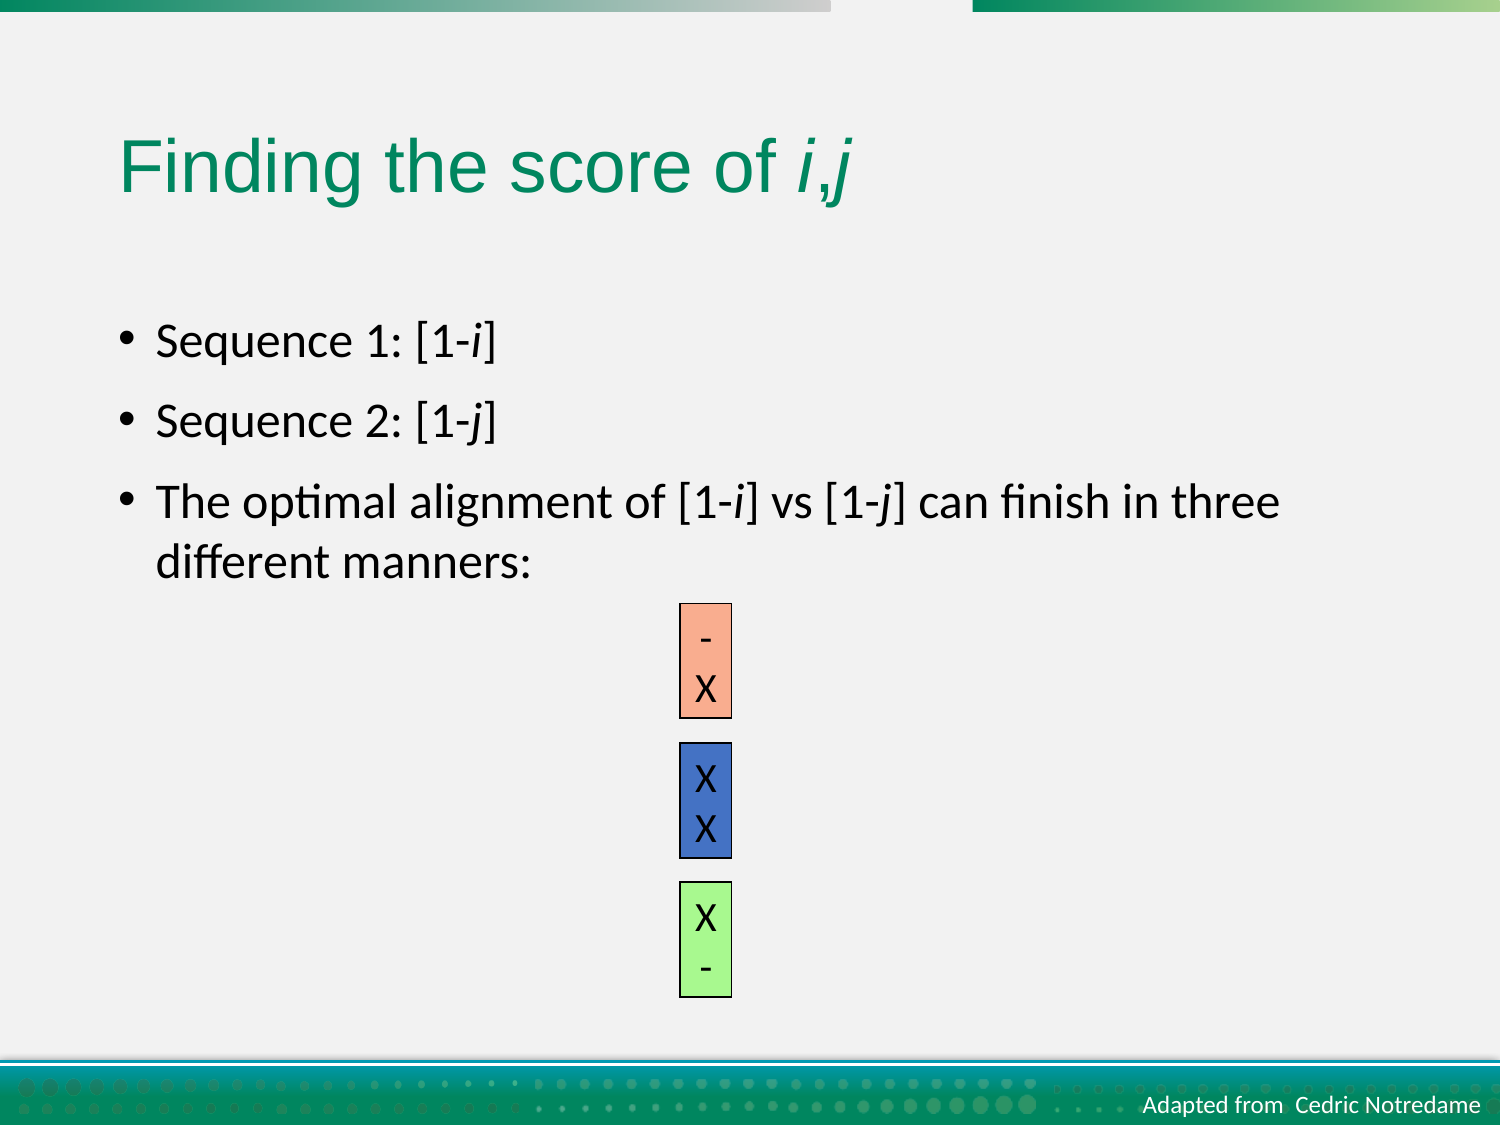

# Finding the score of i,j
Sequence 1: [1-i]
Sequence 2: [1-j]
The optimal alignment of [1-i] vs [1-j] can finish in three different manners:

-
X
X
X
X
-
Adapted from  Cedric Notredame